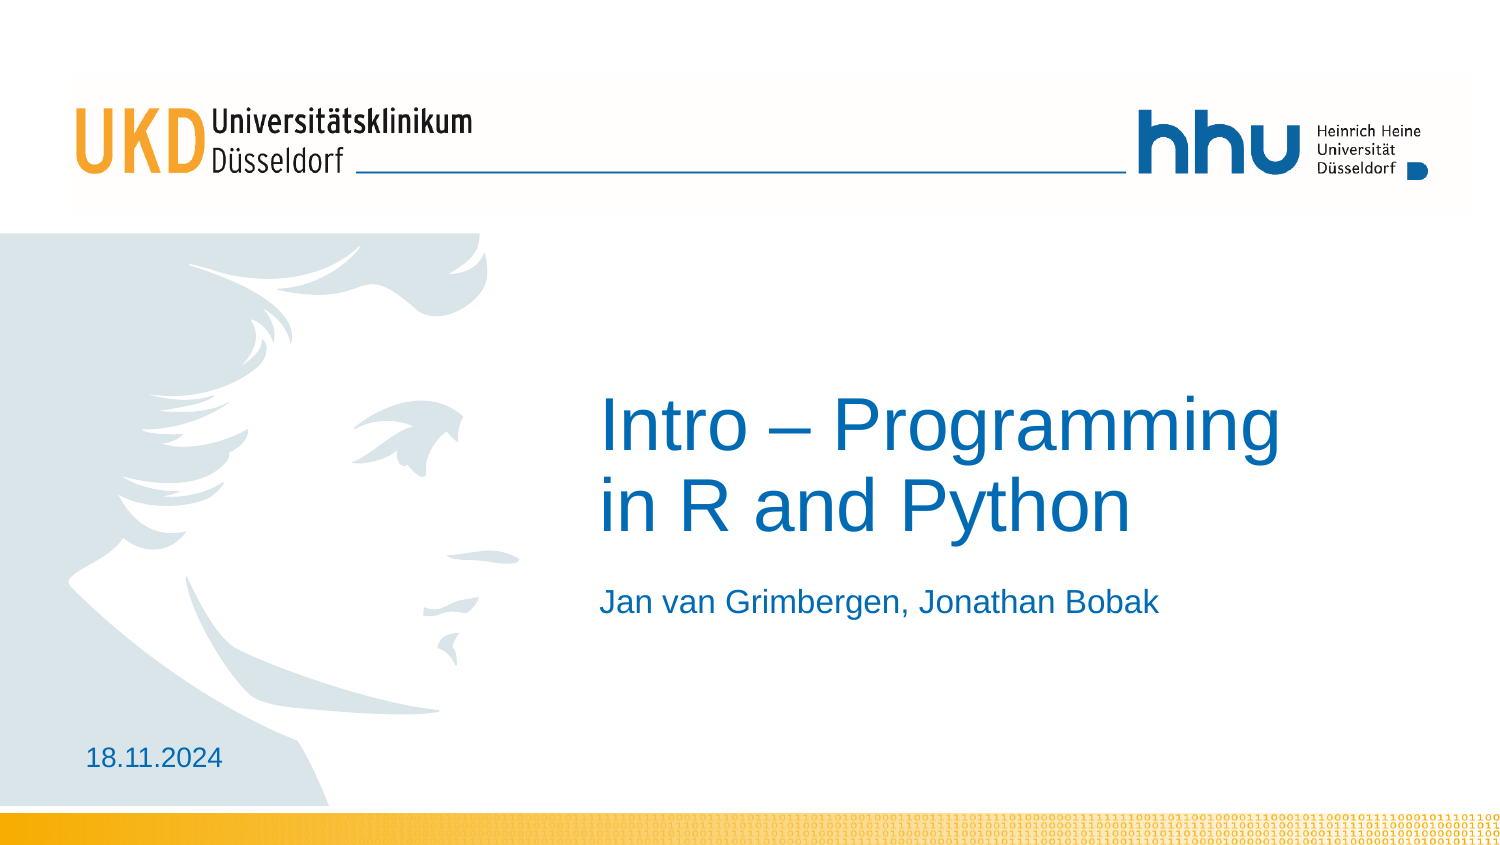

# Intro – Programming in R and Python
Jan van Grimbergen, Jonathan Bobak
18.11.2024